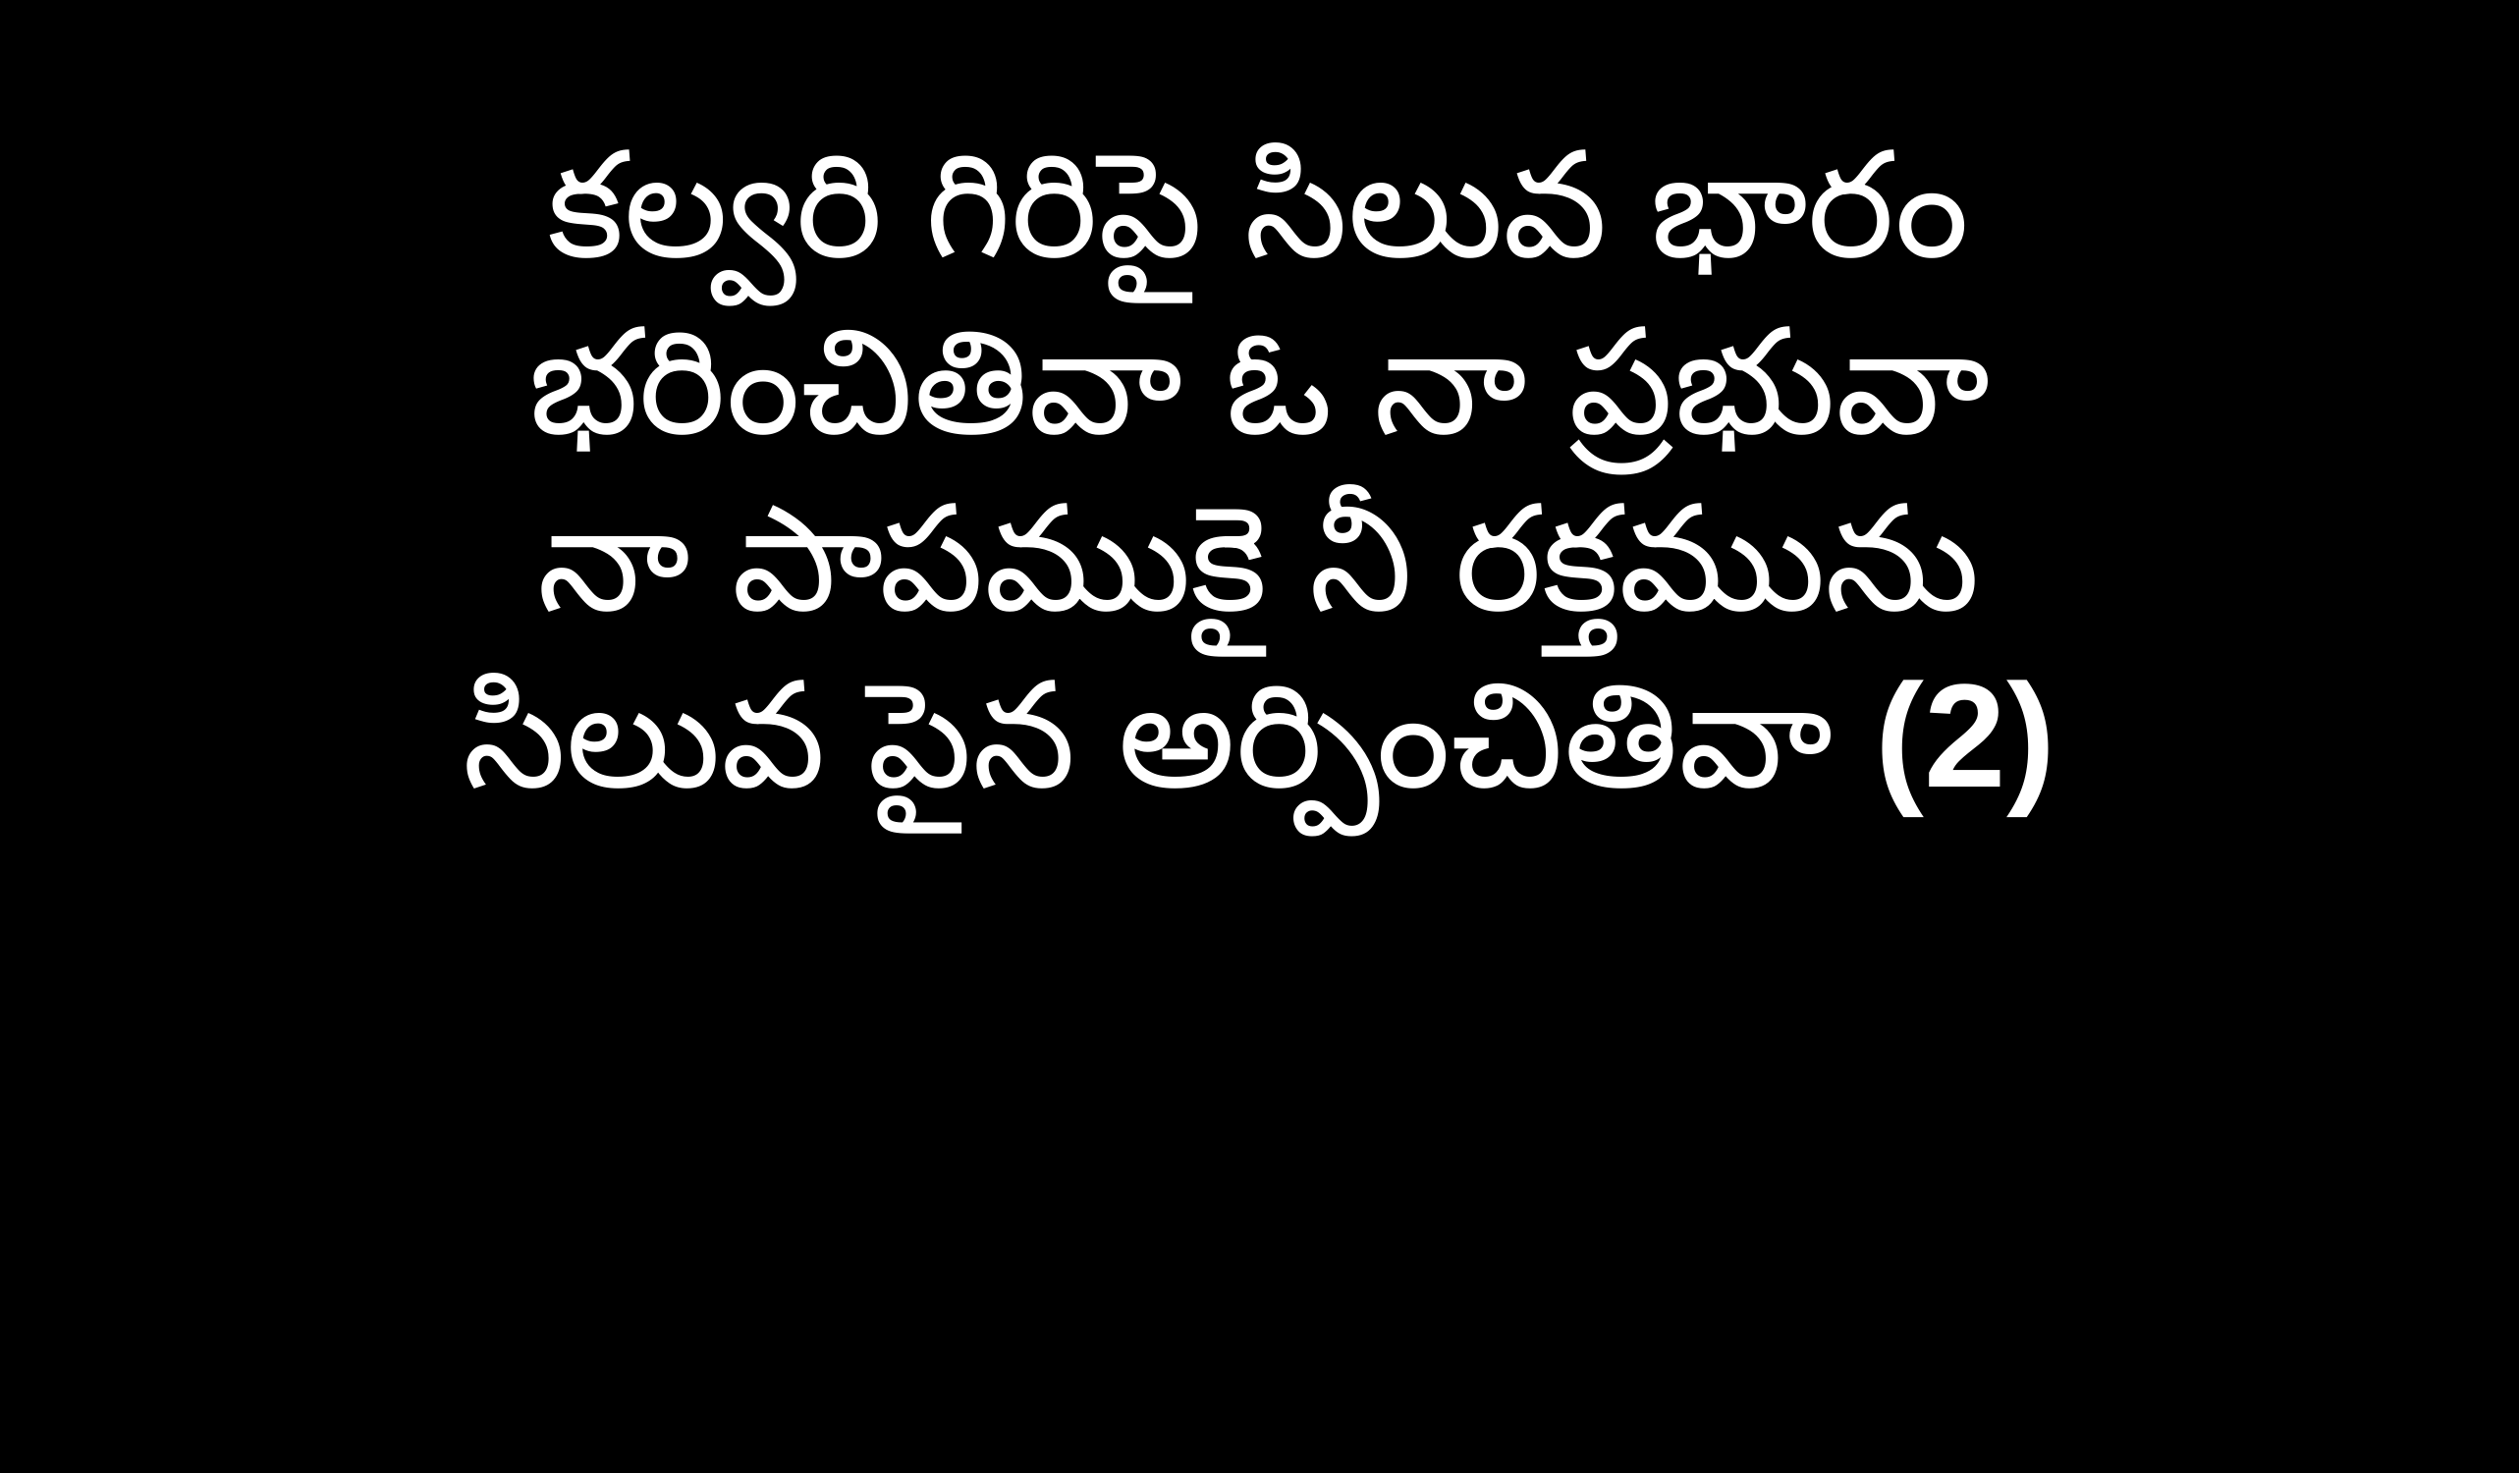

కల్వరి గిరిపై సిలువ భారం
భరించితివా ఓ నా ప్రభువా
నా పాపముకై నీ రక్తమును
సిలువ పైన అర్పించితివా (2)